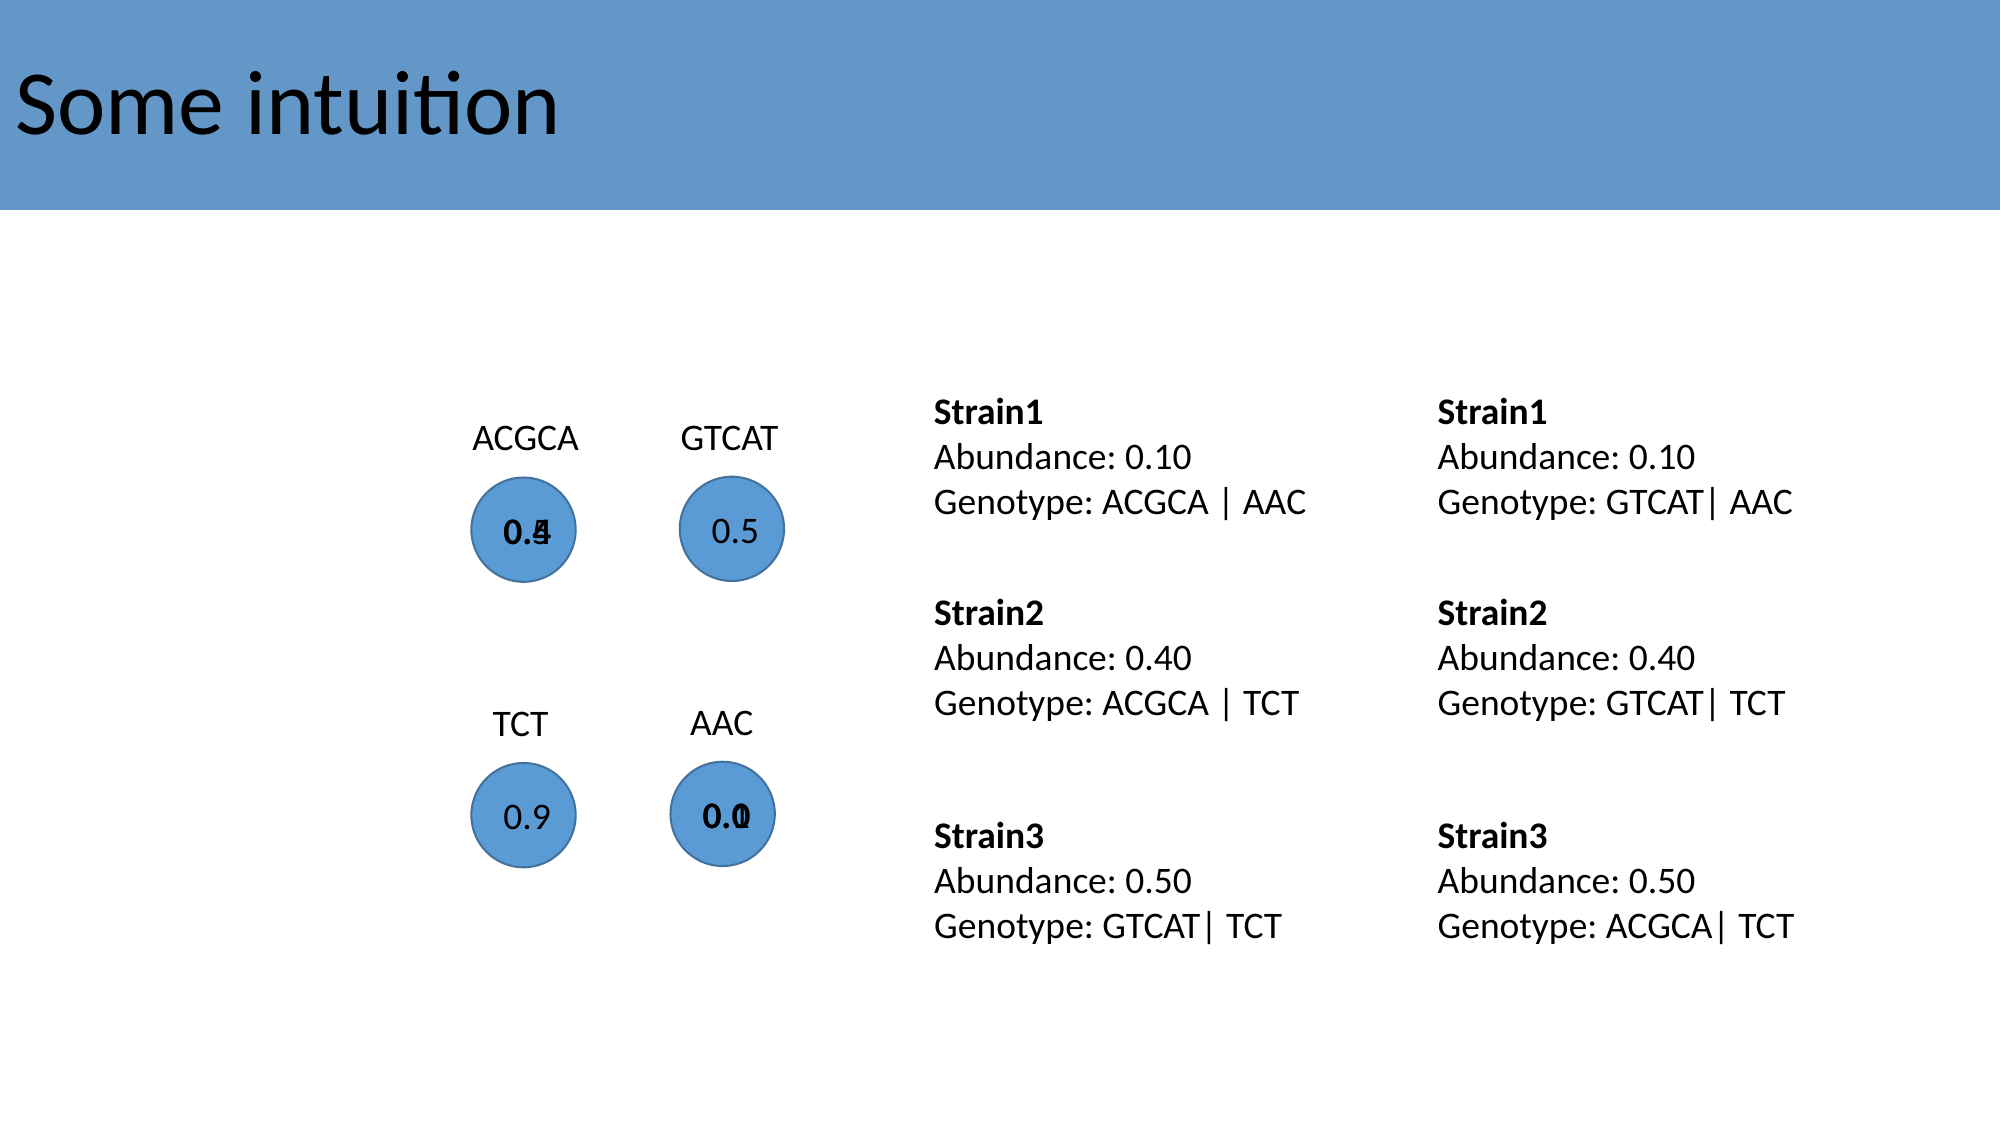

# Some intuition
Strain1
Abundance: 0.10
Genotype: ACGCA | AAC
Strain1
Abundance: 0.10
Genotype: GTCAT| AAC
GTCAT
ACGCA

0.5
0.5
0.4
Strain2
Abundance: 0.40
Genotype: ACGCA | TCT
Strain2
Abundance: 0.40
Genotype: GTCAT| TCT
AAC
TCT

0.1
0.0
0.9
Strain3
Abundance: 0.50
Genotype: GTCAT| TCT
Strain3
Abundance: 0.50
Genotype: ACGCA| TCT